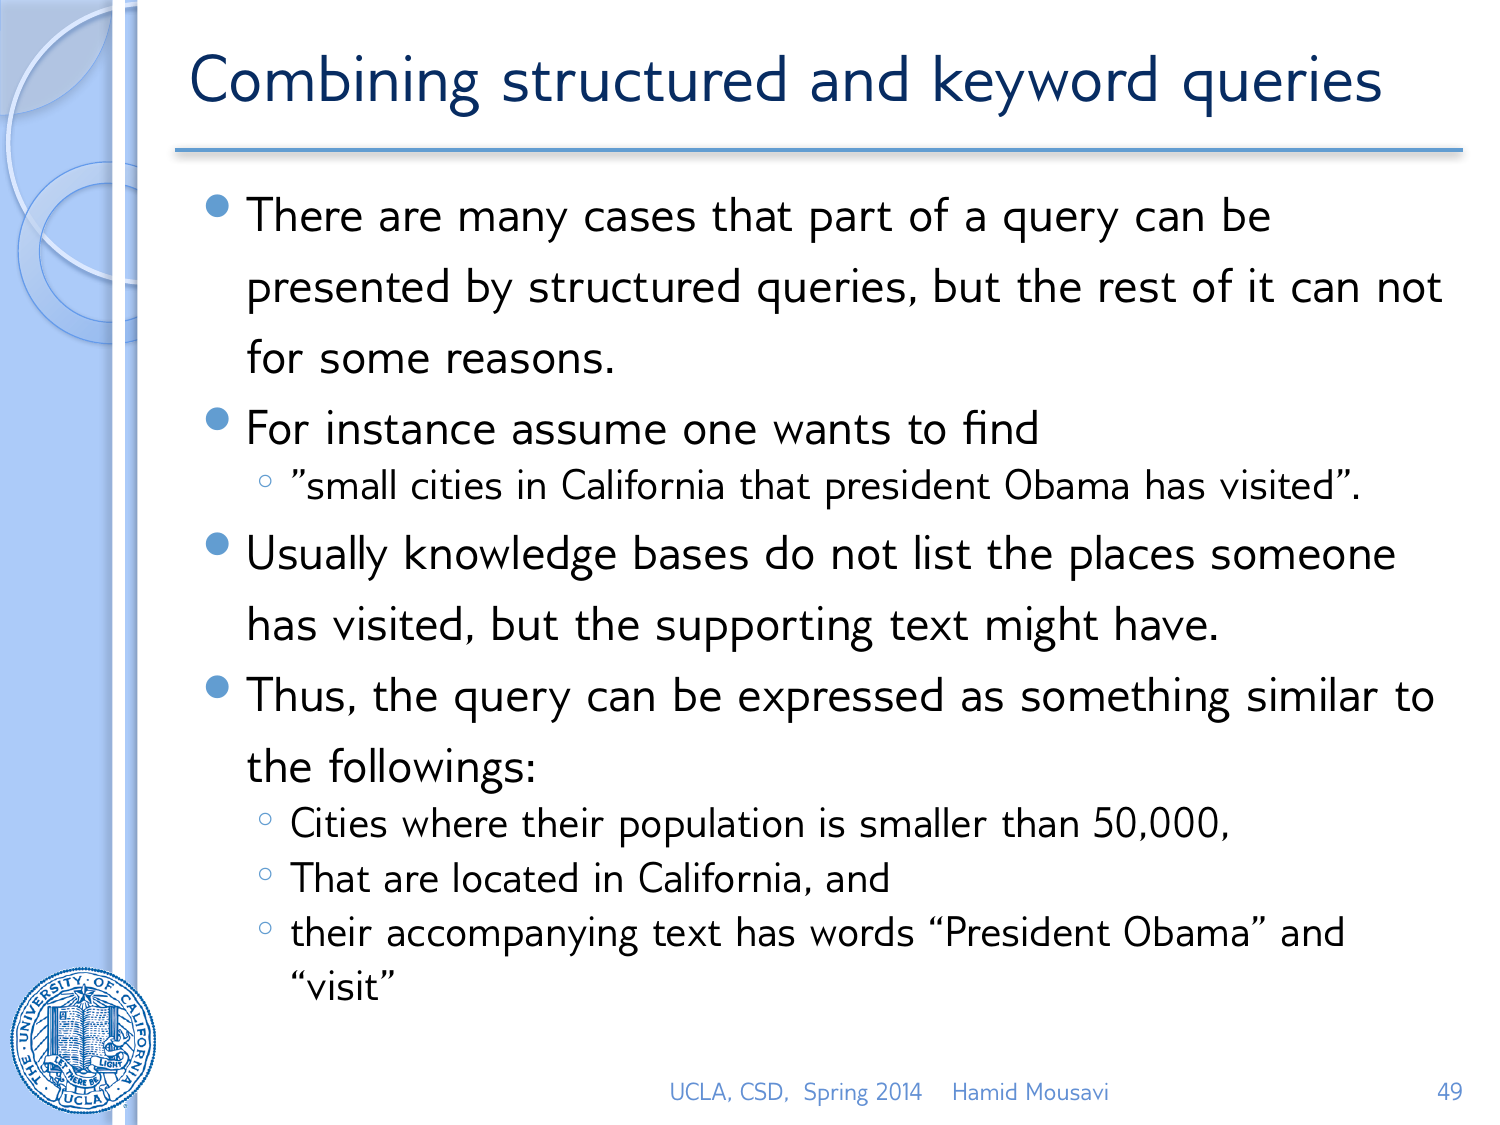

# Combining structured and keyword queries
There are many cases that part of a query can be presented by structured queries, but the rest of it can not for some reasons.
For instance assume one wants to find
”small cities in California that president Obama has visited”.
Usually knowledge bases do not list the places someone has visited, but the supporting text might have.
Thus, the query can be expressed as something similar to the followings:
Cities where their population is smaller than 50,000,
That are located in California, and
their accompanying text has words “President Obama” and “visit”

UCLA, CSD,  Spring 2014
Hamid Mousavi
49